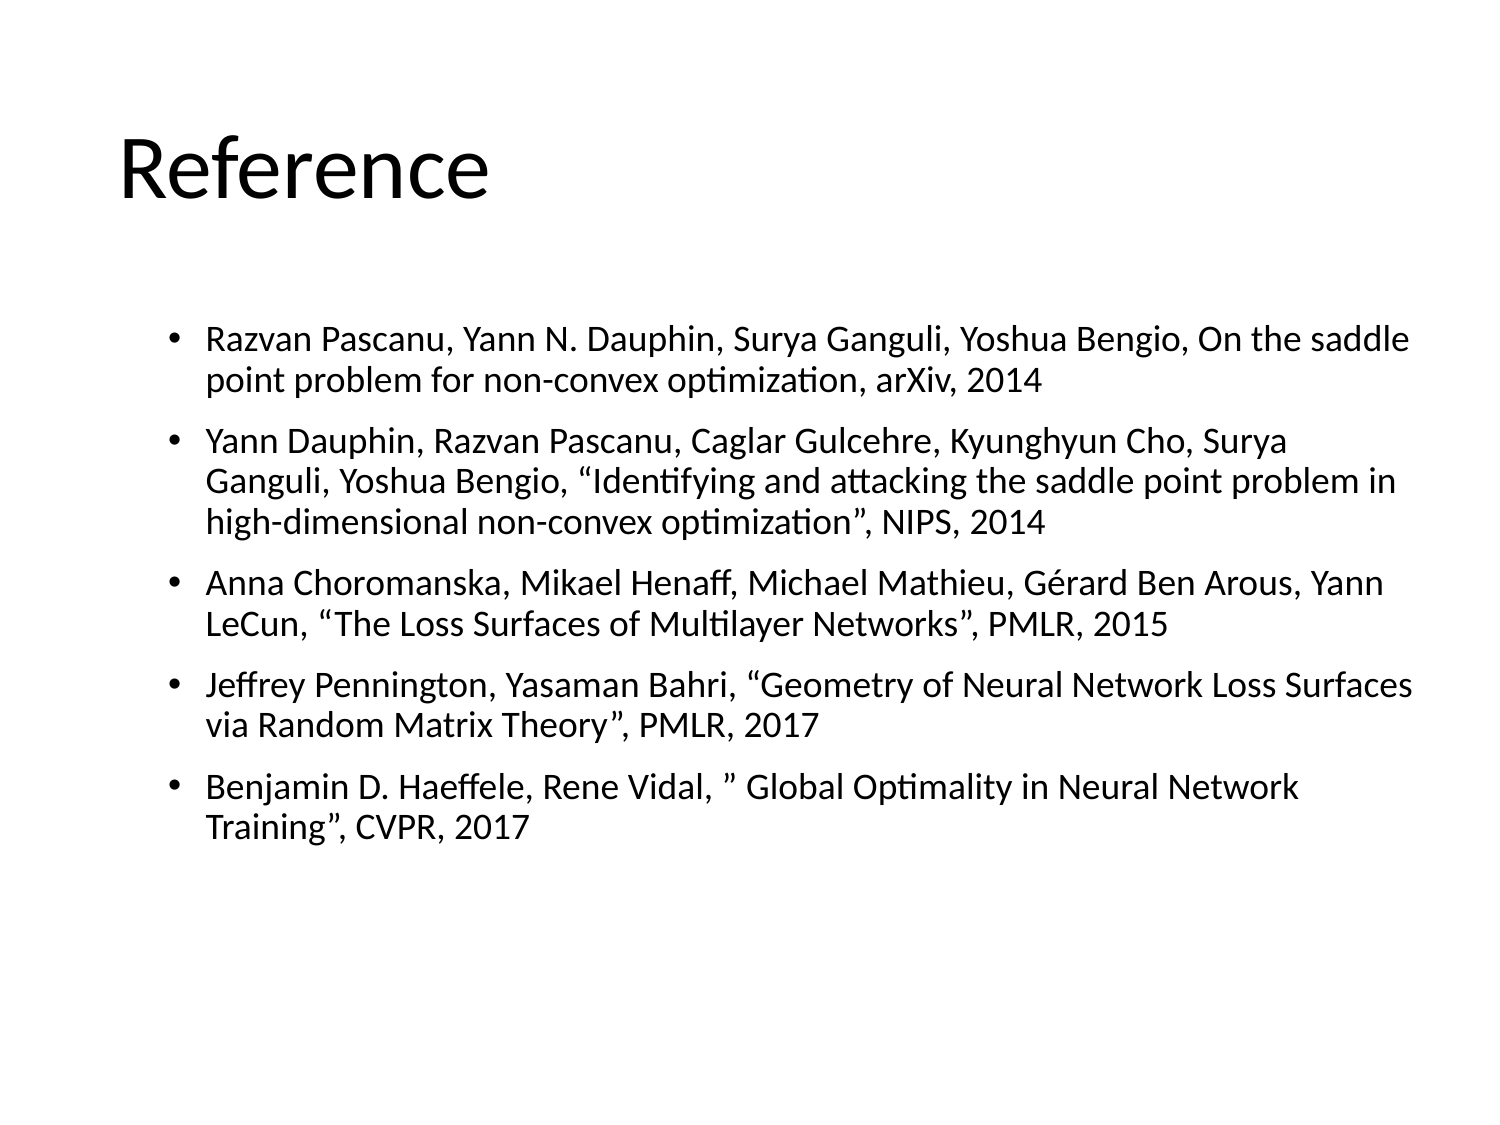

# Reference
Razvan Pascanu, Yann N. Dauphin, Surya Ganguli, Yoshua Bengio, On the saddle point problem for non-convex optimization, arXiv, 2014
Yann Dauphin, Razvan Pascanu, Caglar Gulcehre, Kyunghyun Cho, Surya Ganguli, Yoshua Bengio, “Identifying and attacking the saddle point problem in high-dimensional non-convex optimization”, NIPS, 2014
Anna Choromanska, Mikael Henaff, Michael Mathieu, Gérard Ben Arous, Yann LeCun, “The Loss Surfaces of Multilayer Networks”, PMLR, 2015
Jeffrey Pennington, Yasaman Bahri, “Geometry of Neural Network Loss Surfaces via Random Matrix Theory”, PMLR, 2017
Benjamin D. Haeffele, Rene Vidal, ” Global Optimality in Neural Network Training”, CVPR, 2017